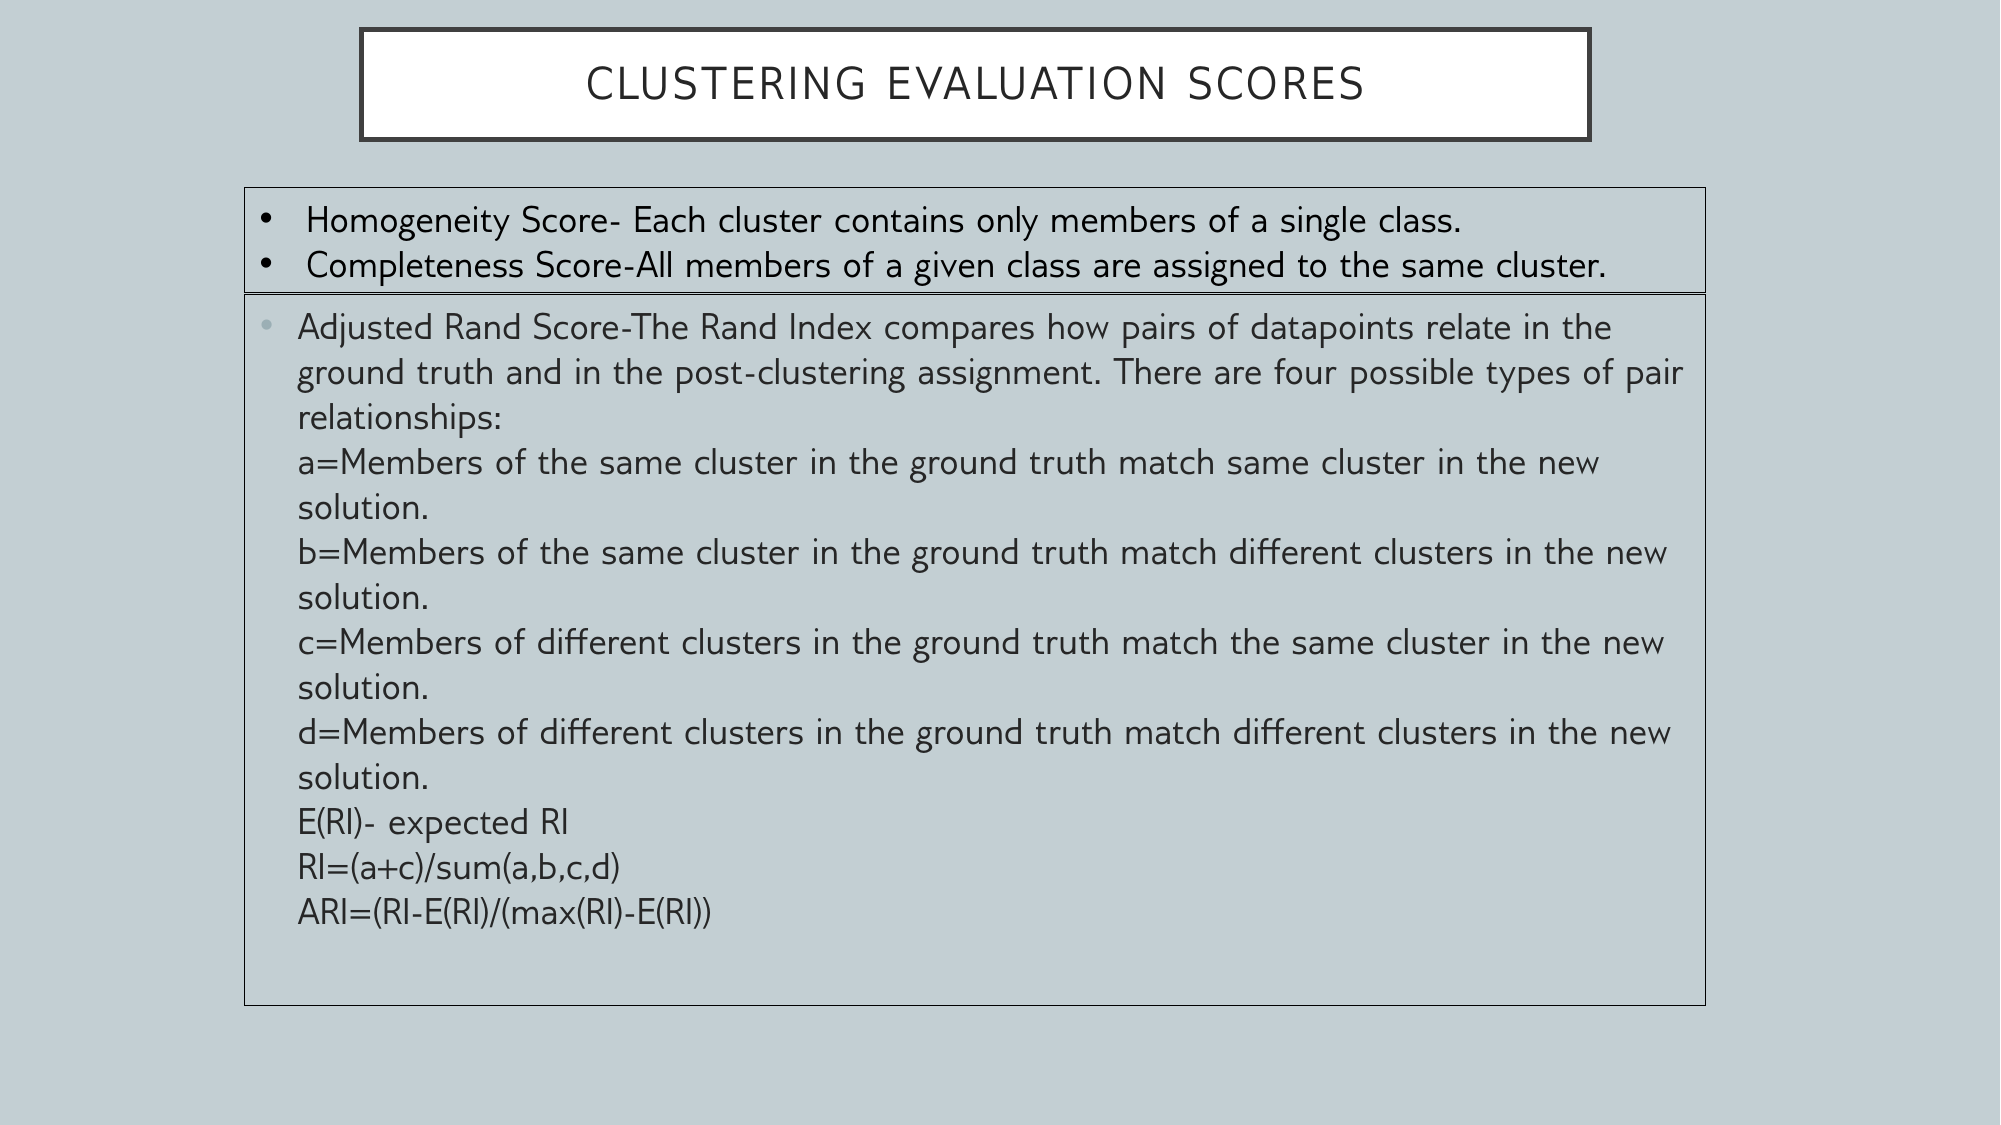

# clustering evaluation scores
Homogeneity Score- Each cluster contains only members of a single class.
Completeness Score-All members of a given class are assigned to the same cluster.

Adjusted Rand Score-The Rand Index compares how pairs of datapoints relate in the ground truth and in the post-clustering assignment. There are four possible types of pair relationships:
a=Members of the same cluster in the ground truth match same cluster in the new solution.
b=Members of the same cluster in the ground truth match different clusters in the new solution.
c=Members of different clusters in the ground truth match the same cluster in the new solution.
d=Members of different clusters in the ground truth match different clusters in the new solution.
E(RI)- expected RI
RI=(a+c)/sum(a,b,c,d)
ARI=(RI-E(RI)/(max(RI)-E(RI))